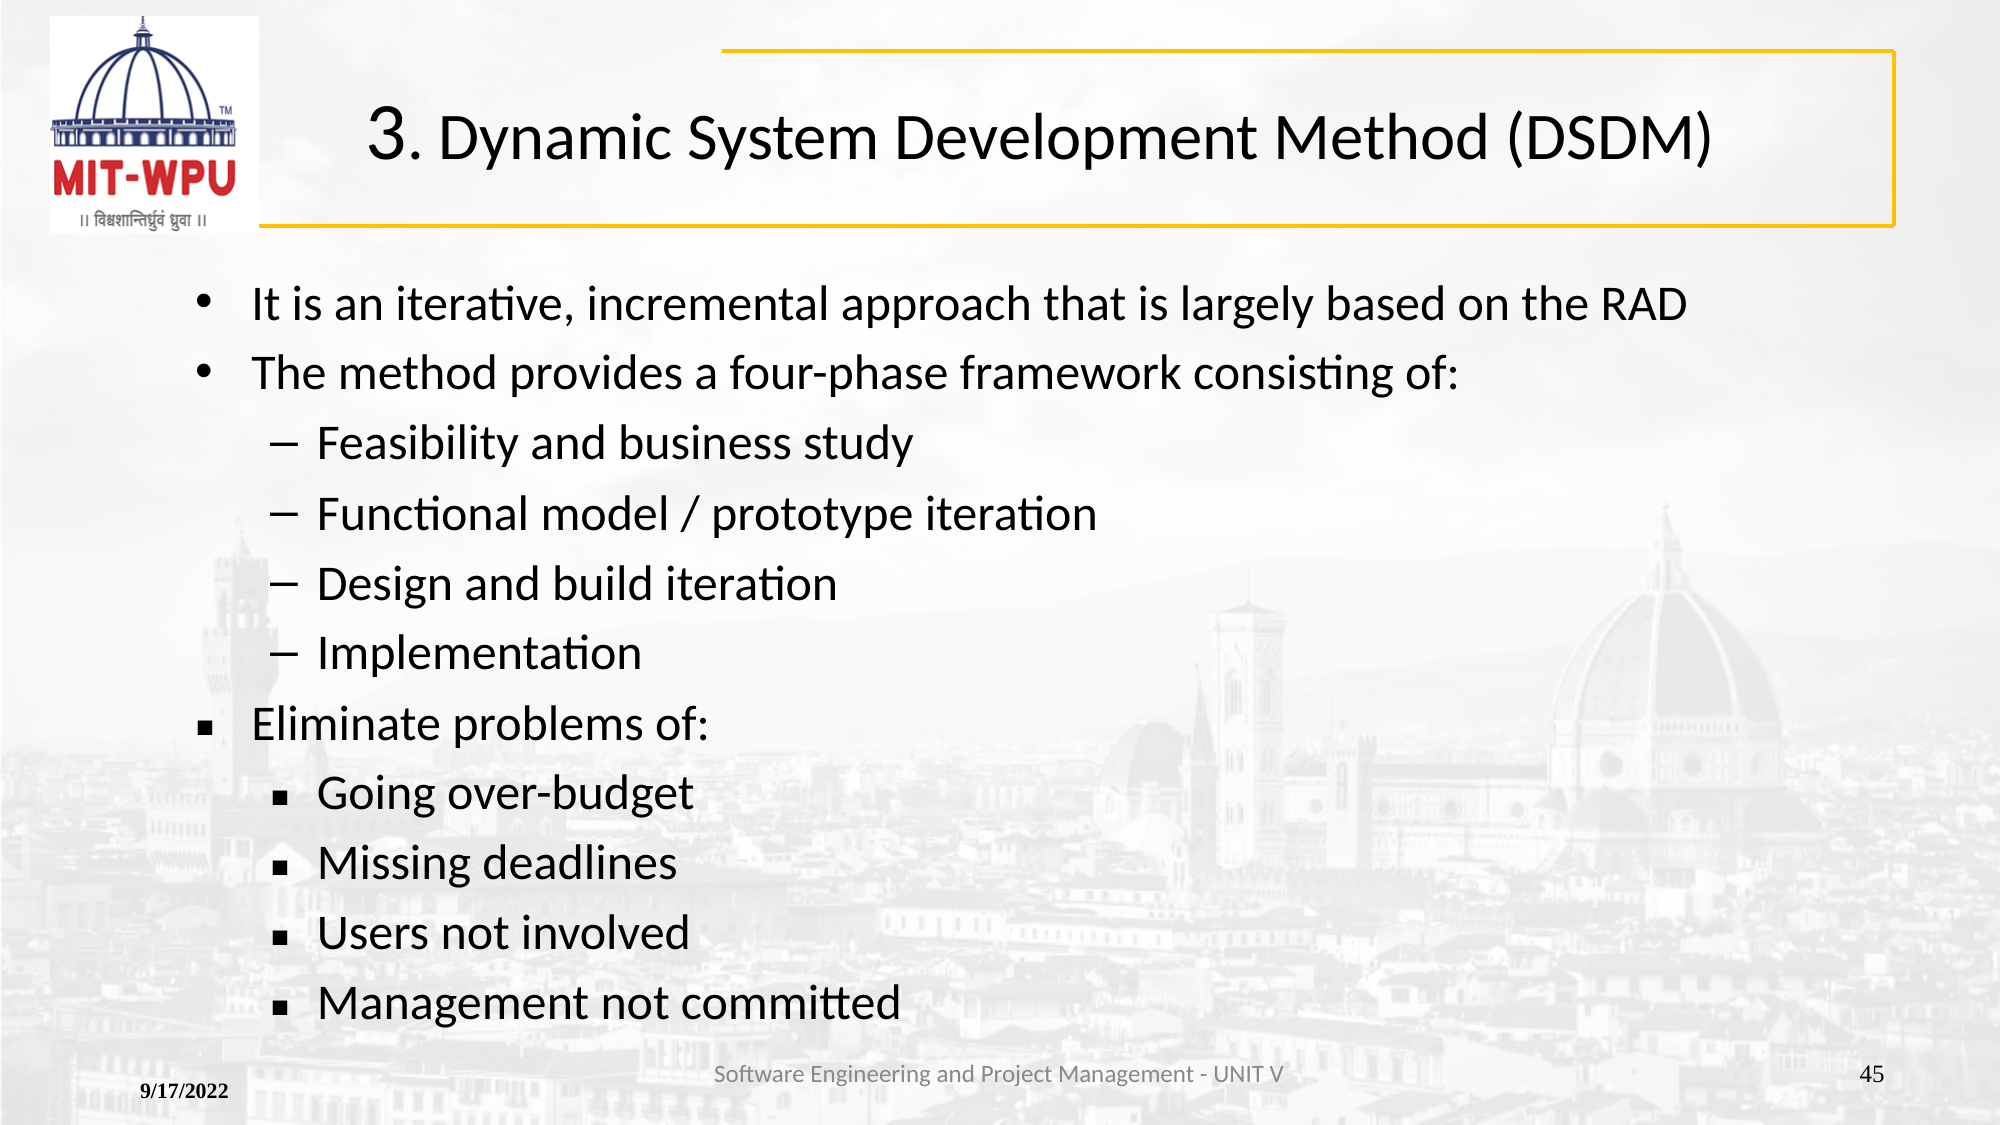

# 3. Dynamic System Development Method (DSDM)
It is an iterative, incremental approach that is largely based on the RAD
The method provides a four-phase framework consisting of:
Feasibility and business study
Functional model / prototype iteration
Design and build iteration
Implementation
Eliminate problems of:
Going over-budget
Missing deadlines
Users not involved
Management not committed

Software Engineering and Project Management - UNIT V
45
9/17/2022